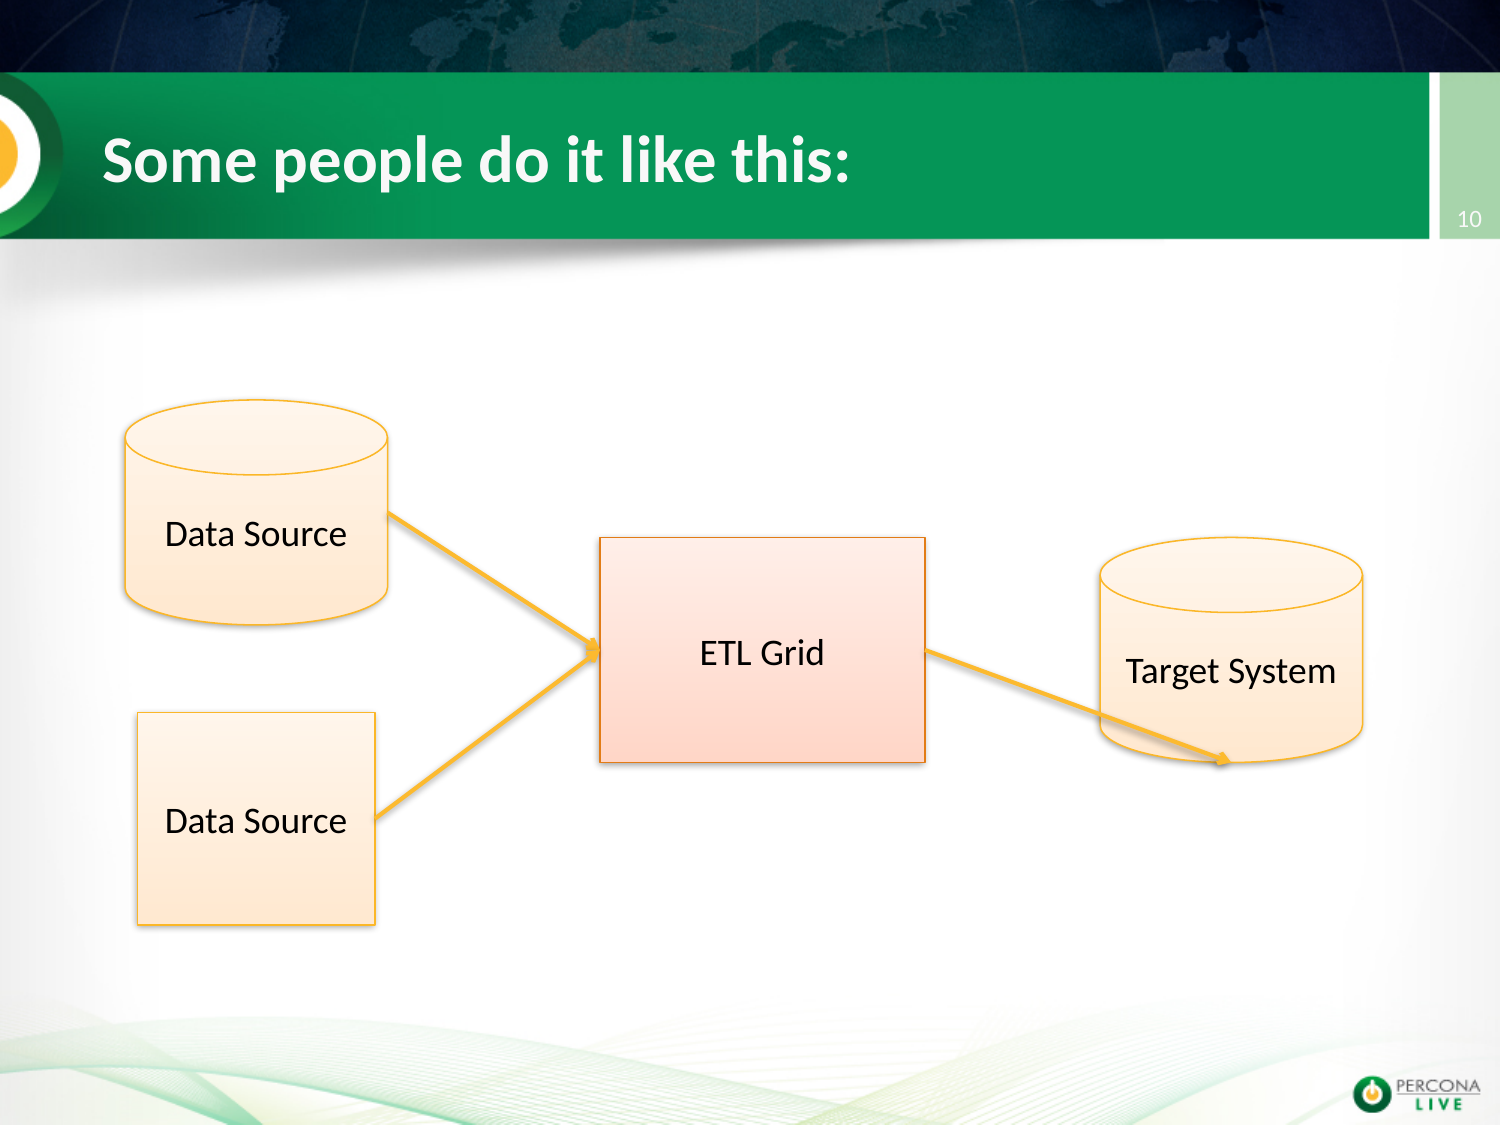

# Some people do it like this:
10
Data Source
ETL Grid
Target System
Data Source